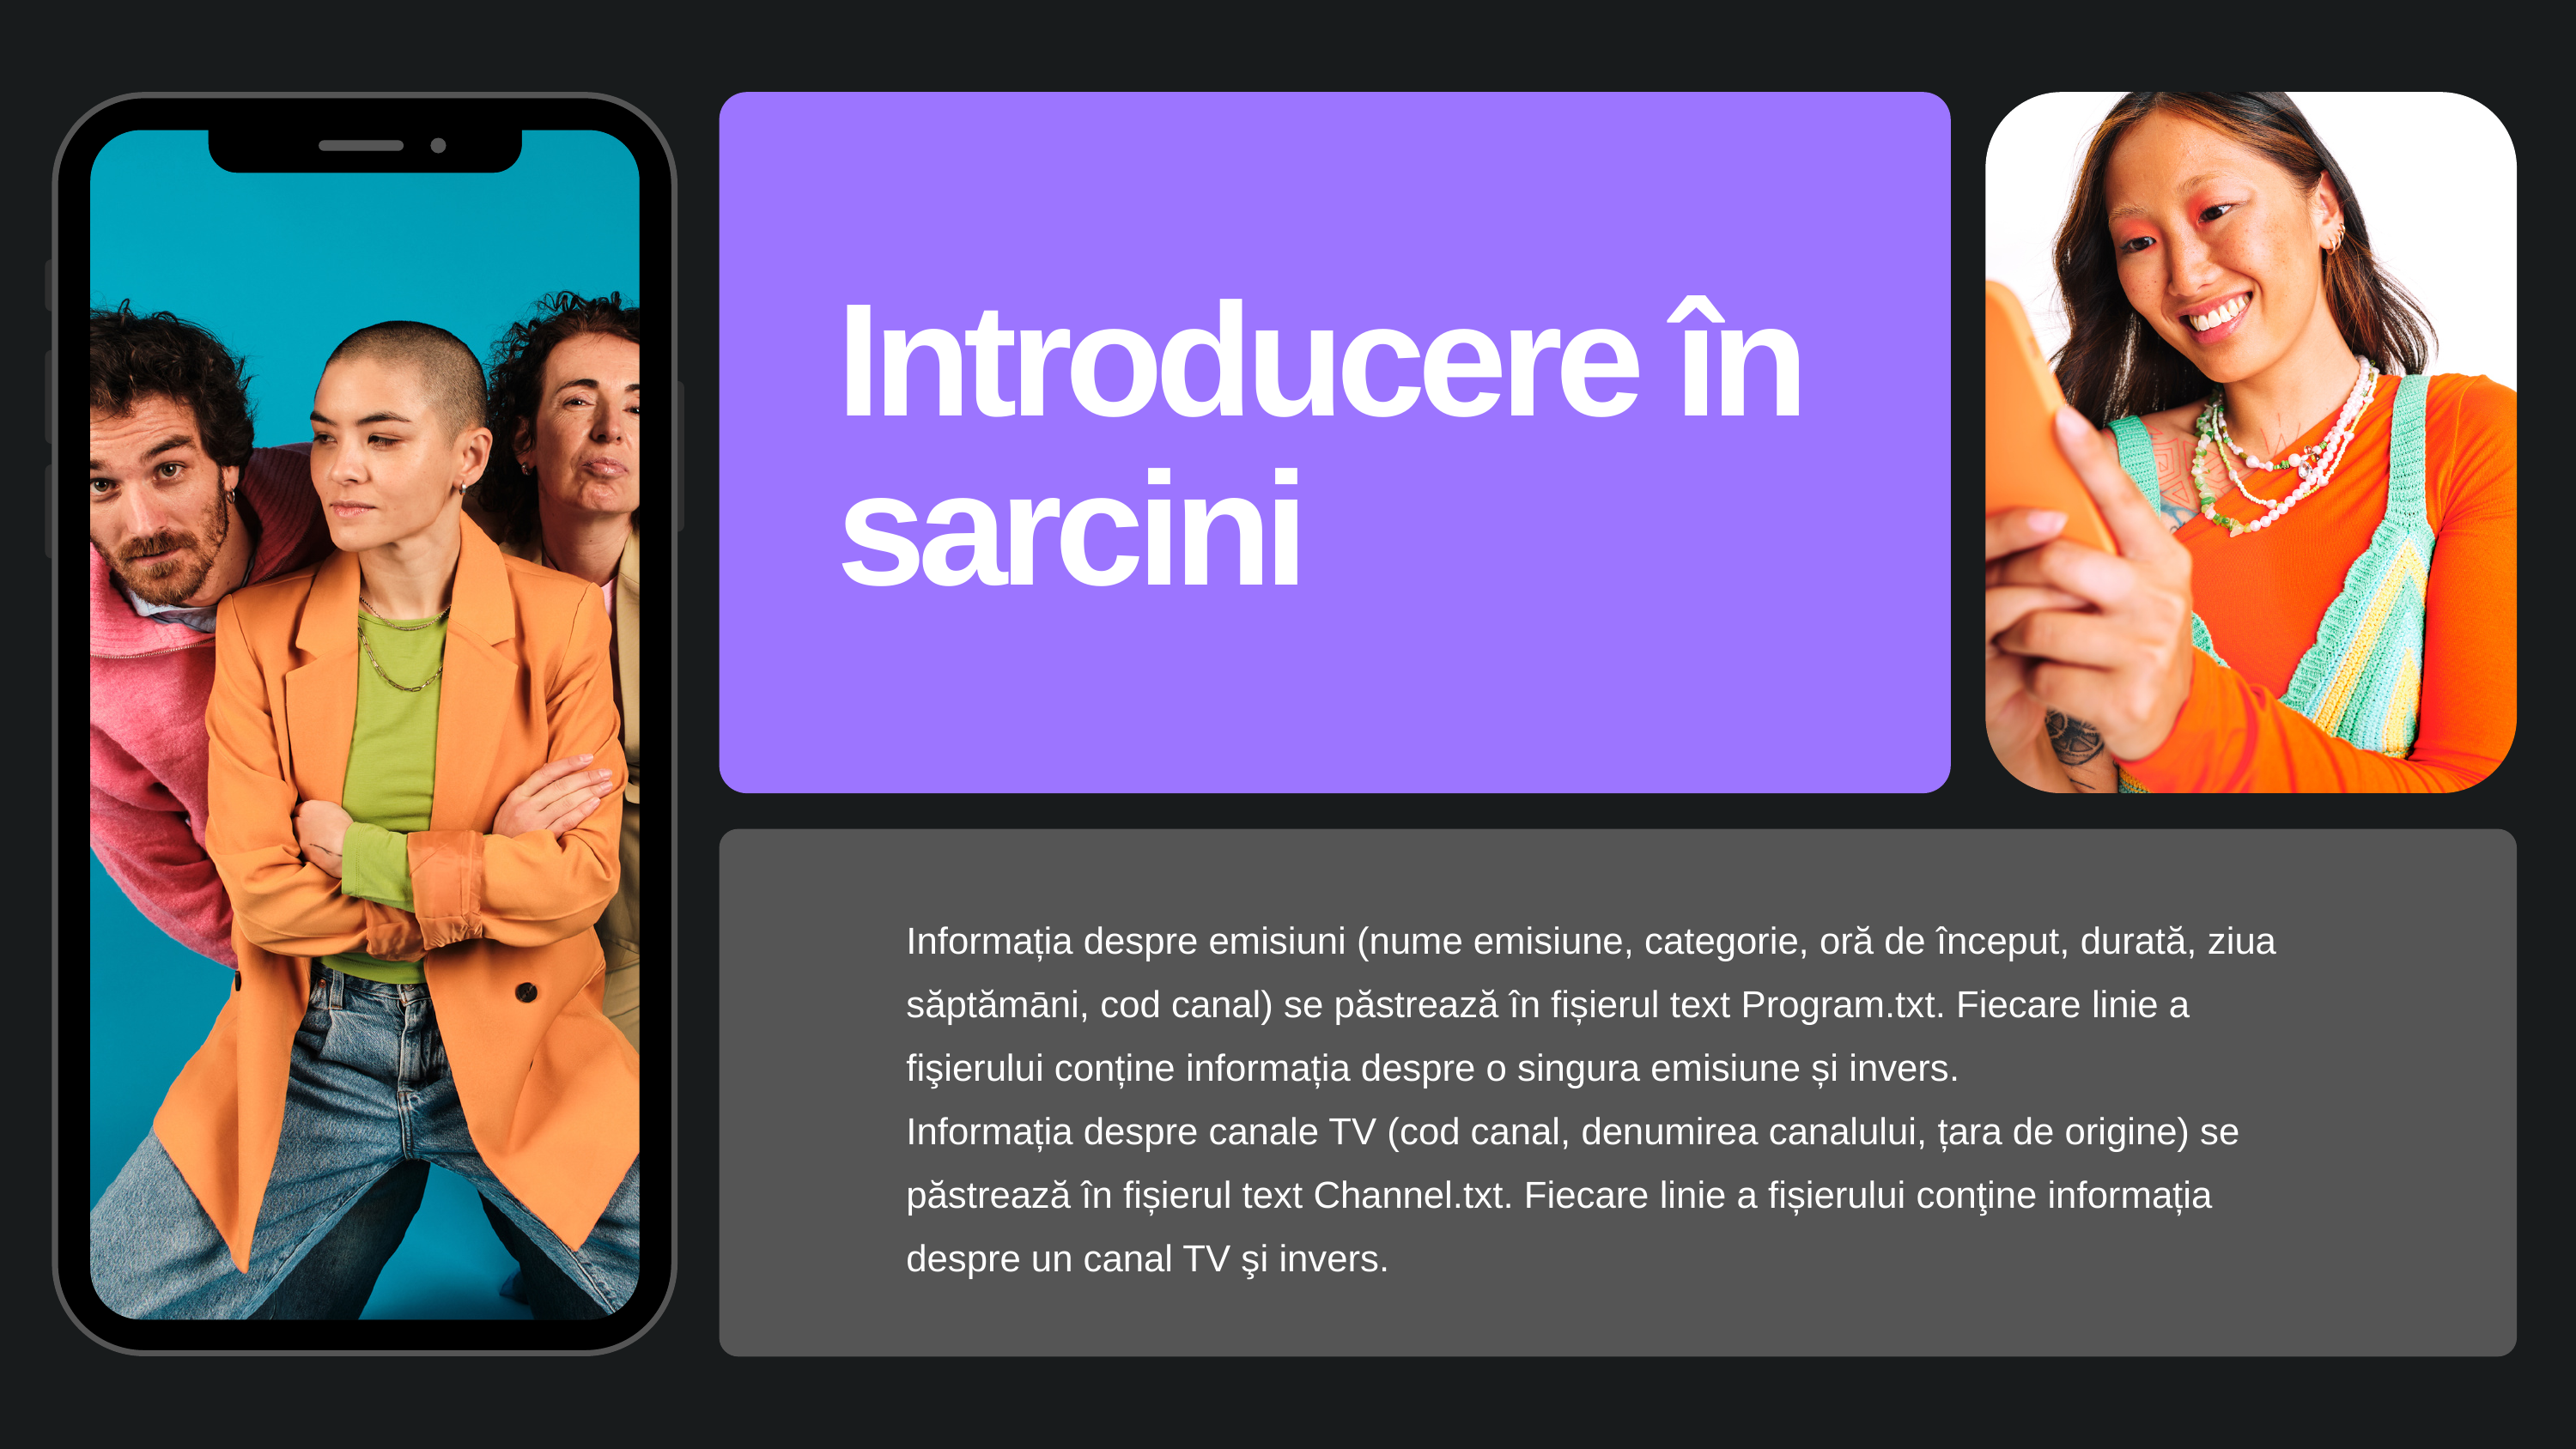

Introducere în sarcini

Informația despre emisiuni (nume emisiune, categorie, oră de început, durată, ziua săptămāni, cod canal) se păstrează în fișierul text Program.txt. Fiecare linie a fişierului conține informația despre o singura emisiune și invers.
Informația despre canale TV (cod canal, denumirea canalului, țara de origine) se păstrează în fișierul text Channel.txt. Fiecare linie a fișierului conţine informația despre un canal TV şi invers.